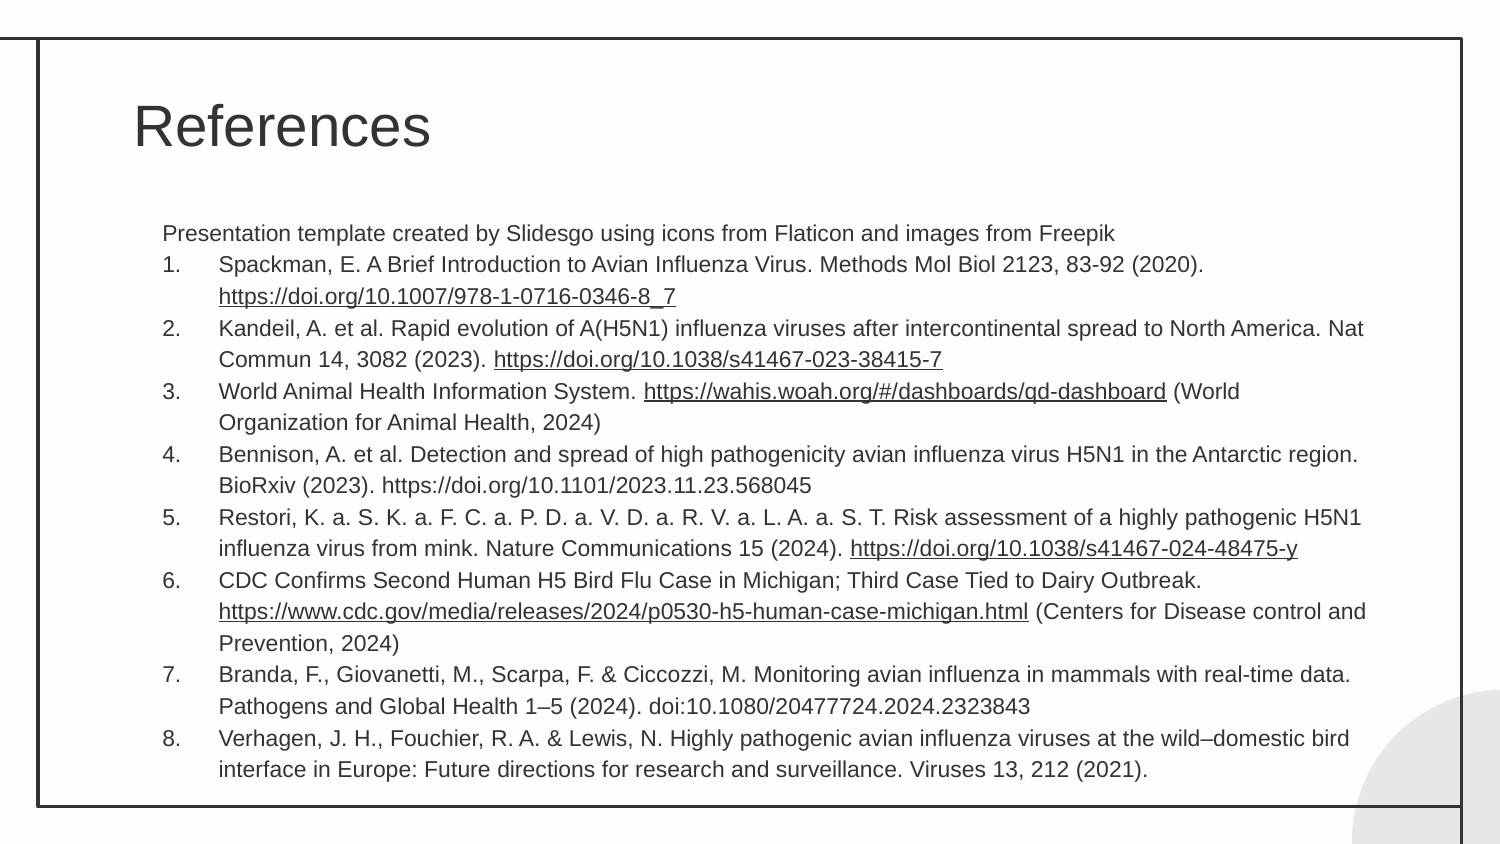

# References
Presentation template created by Slidesgo using icons from Flaticon and images from Freepik
Spackman, E. A Brief Introduction to Avian Influenza Virus. Methods Mol Biol 2123, 83-92 (2020). https://doi.org/10.1007/978-1-0716-0346-8_7
Kandeil, A. et al. Rapid evolution of A(H5N1) influenza viruses after intercontinental spread to North America. Nat Commun 14, 3082 (2023). https://doi.org/10.1038/s41467-023-38415-7
World Animal Health Information System. https://wahis.woah.org/#/dashboards/qd-dashboard (World Organization for Animal Health, 2024)
Bennison, A. et al. Detection and spread of high pathogenicity avian influenza virus H5N1 in the Antarctic region. BioRxiv (2023). https://doi.org/10.1101/2023.11.23.568045
Restori, K. a. S. K. a. F. C. a. P. D. a. V. D. a. R. V. a. L. A. a. S. T. Risk assessment of a highly pathogenic H5N1 influenza virus from mink. Nature Communications 15 (2024). https://doi.org/10.1038/s41467-024-48475-y
CDC Confirms Second Human H5 Bird Flu Case in Michigan; Third Case Tied to Dairy Outbreak.  https://www.cdc.gov/media/releases/2024/p0530-h5-human-case-michigan.html (Centers for Disease control and Prevention, 2024)
Branda, F., Giovanetti, M., Scarpa, F. & Ciccozzi, M. Monitoring avian influenza in mammals with real-time data. Pathogens and Global Health 1–5 (2024). doi:10.1080/20477724.2024.2323843
Verhagen, J. H., Fouchier, R. A. & Lewis, N. Highly pathogenic avian influenza viruses at the wild–domestic bird interface in Europe: Future directions for research and surveillance. Viruses 13, 212 (2021).